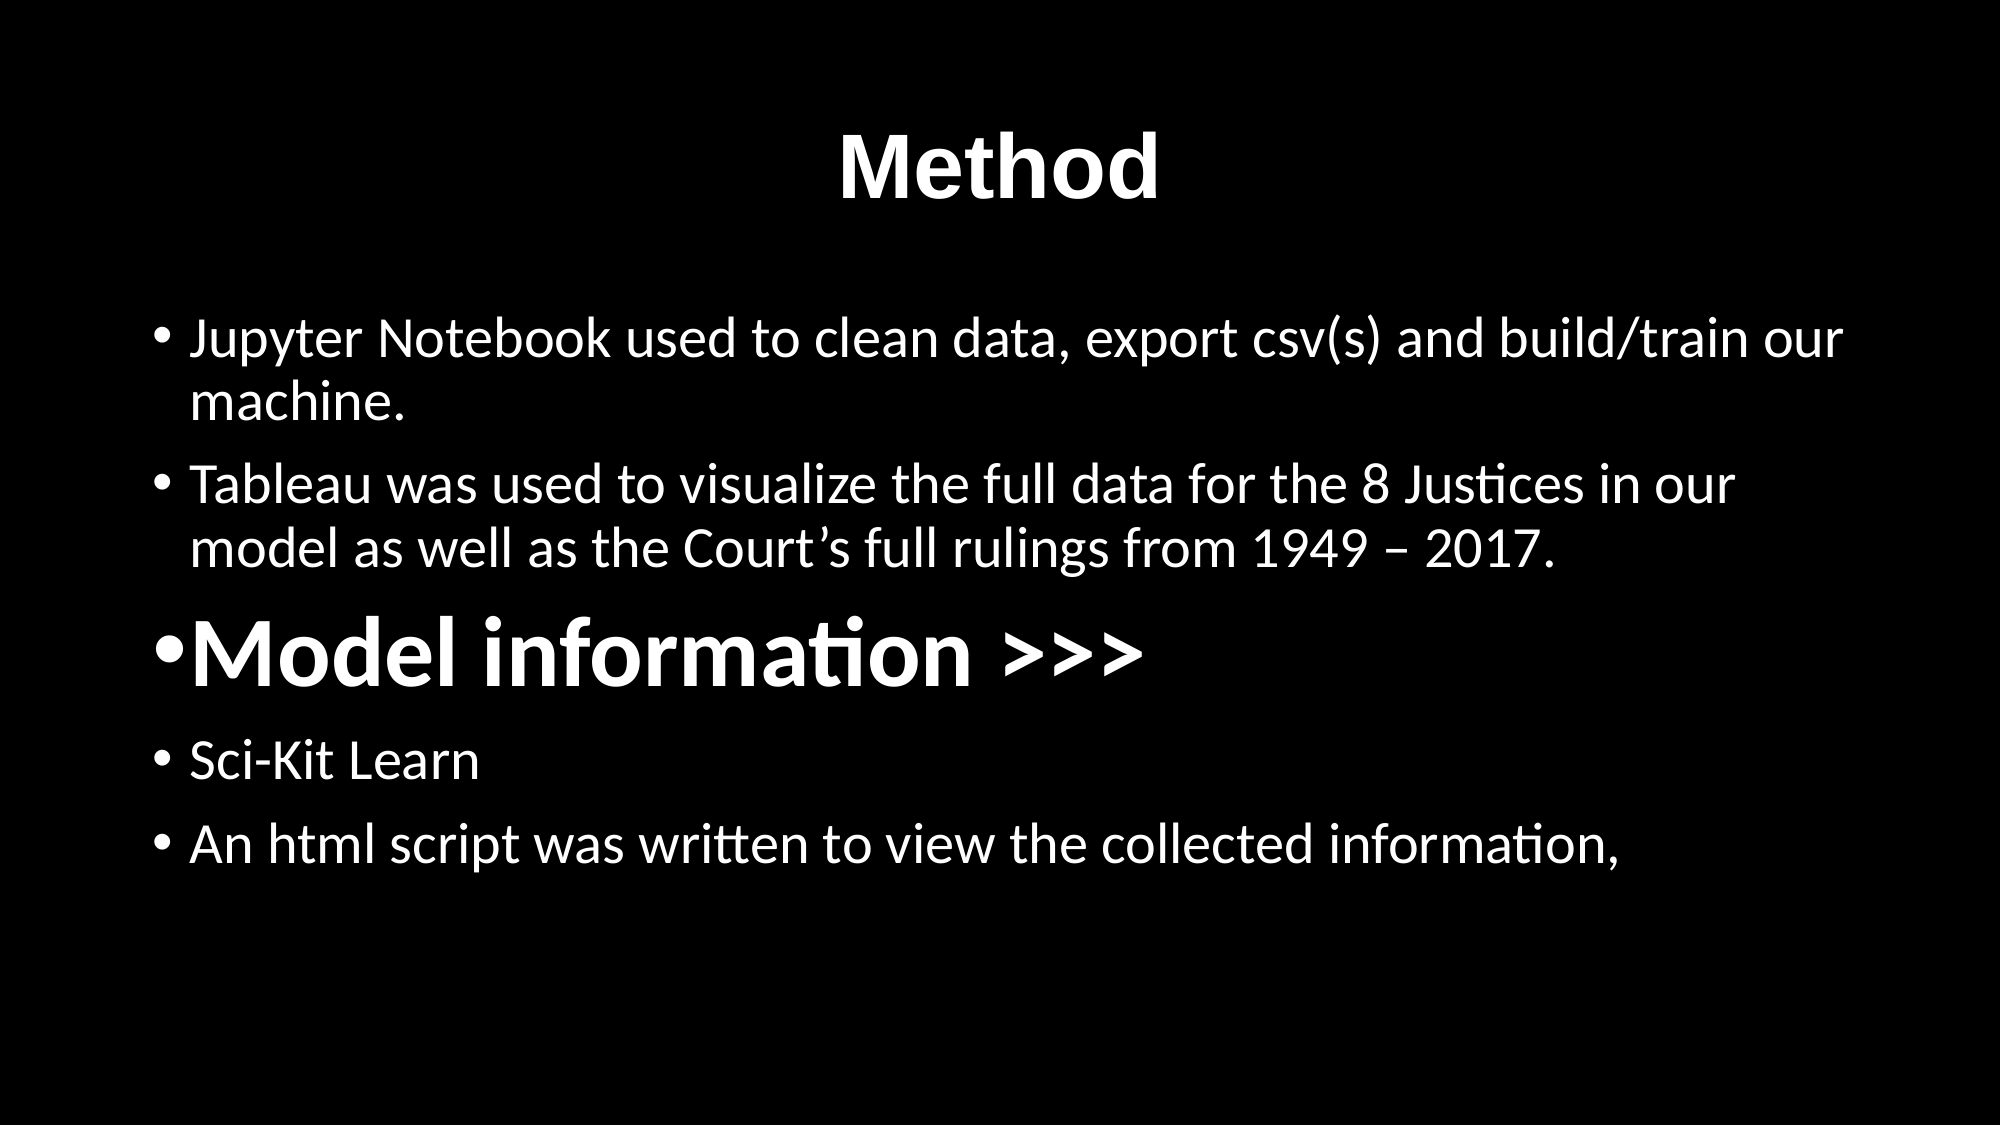

# Method
Jupyter Notebook used to clean data, export csv(s) and build/train our machine.
Tableau was used to visualize the full data for the 8 Justices in our model as well as the Court’s full rulings from 1949 – 2017.
Model information >>>
Sci-Kit Learn
An html script was written to view the collected information,